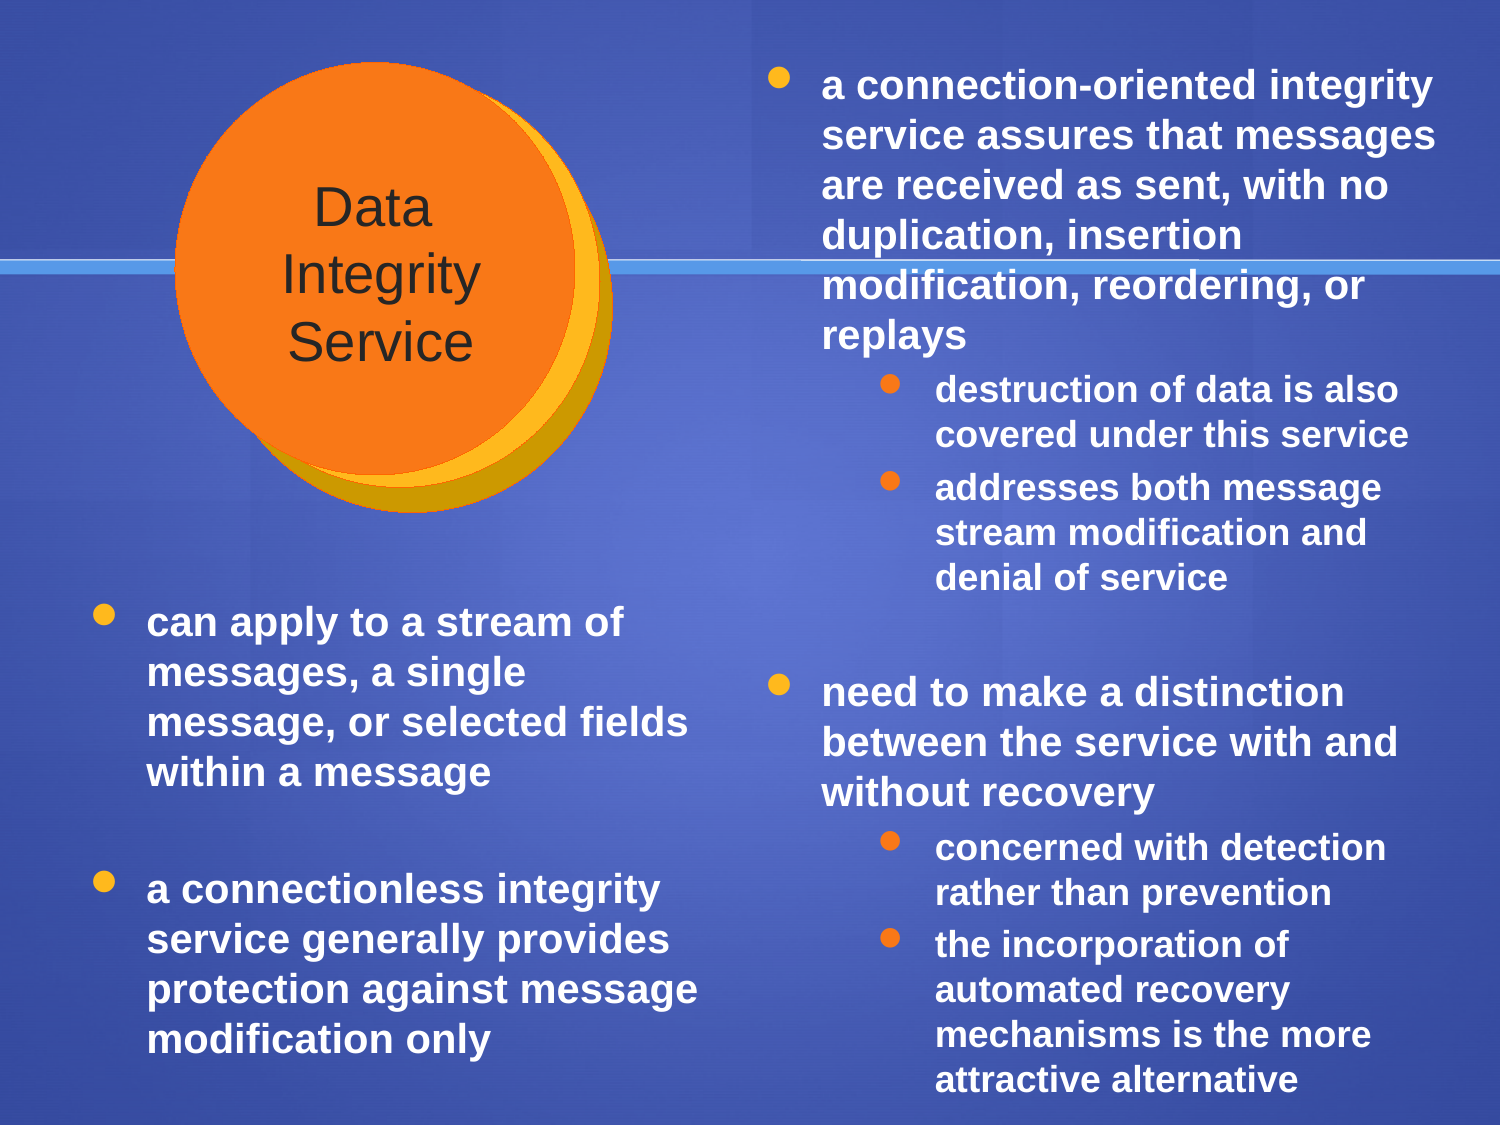

a connection-oriented integrity service assures that messages are received as sent, with no duplication, insertion modification, reordering, or replays
destruction of data is also covered under this service
addresses both message stream modification and denial of service

need to make a distinction between the service with and without recovery
concerned with detection rather than prevention
the incorporation of automated recovery mechanisms is the more attractive alternative

Data
Integrity
Service
can apply to a stream of messages, a single message, or selected fields within a message

a connectionless integrity service generally provides protection against message modification only